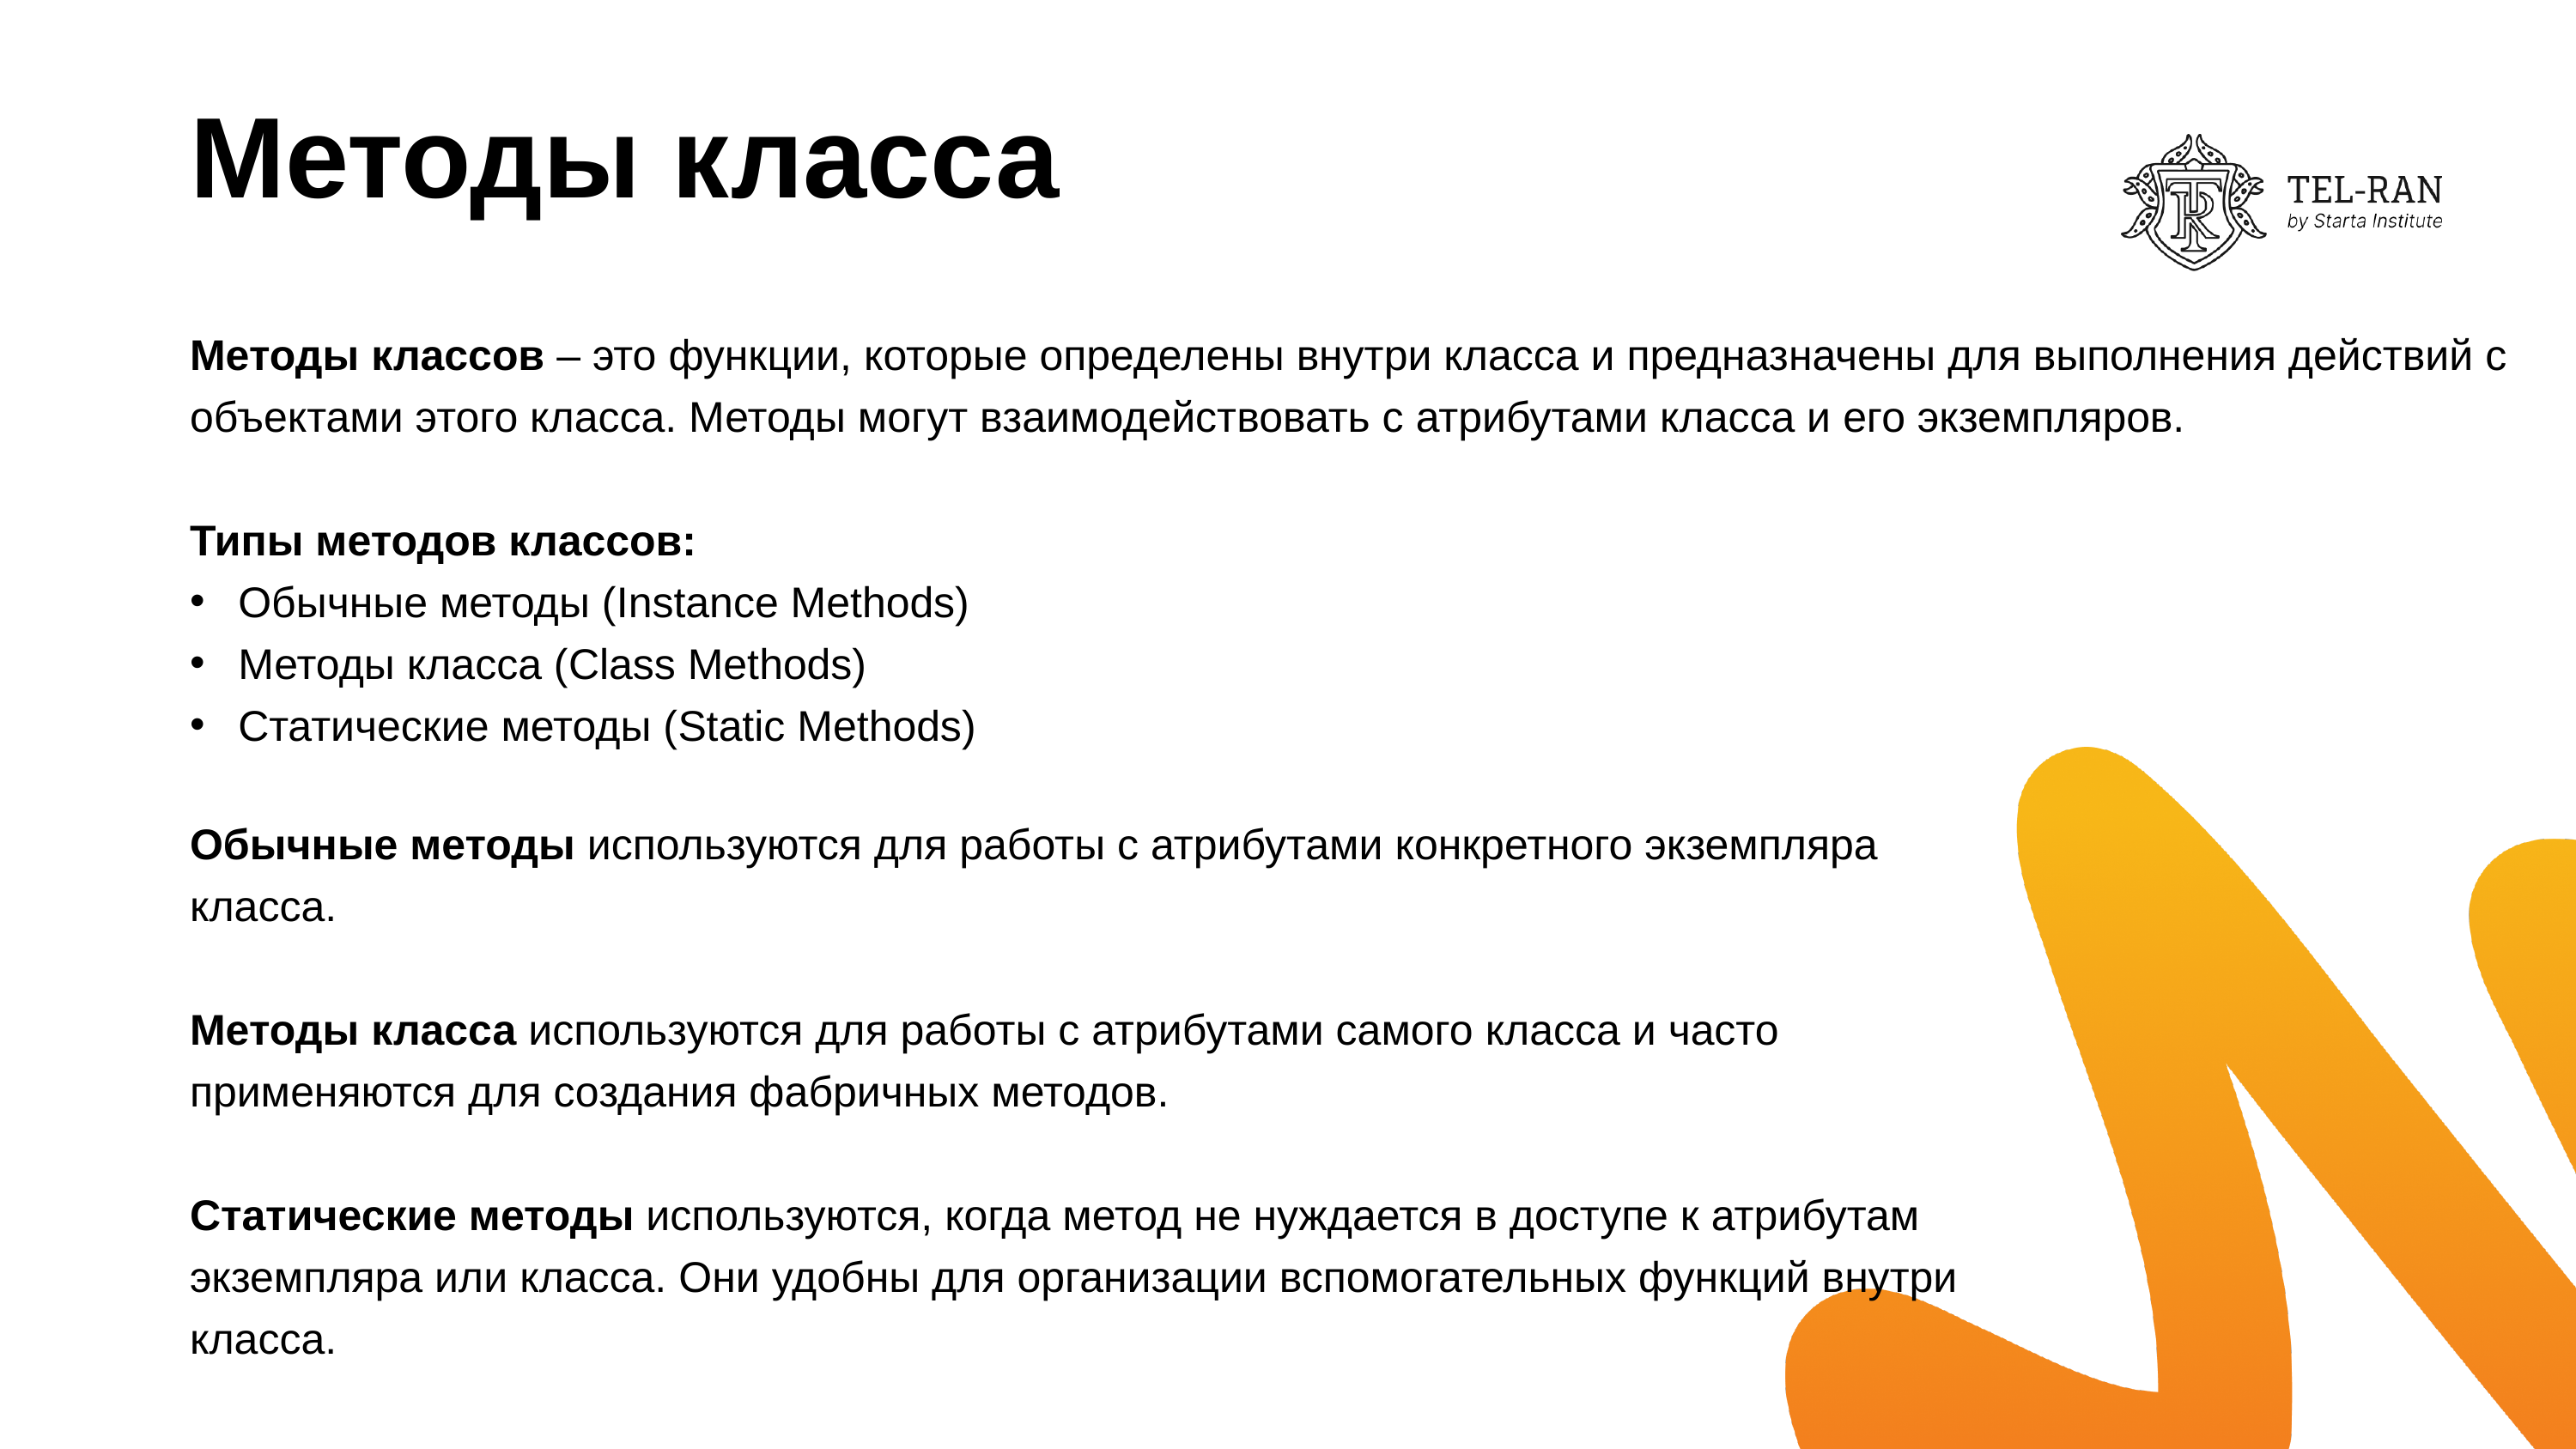

# Методы класса
Методы классов – это функции, которые определены внутри класса и предназначены для выполнения действий с объектами этого класса. Методы могут взаимодействовать с атрибутами класса и его экземпляров.

Типы методов классов:
Обычные методы (Instance Methods)
Методы класса (Class Methods)
Статические методы (Static Methods)
Обычные методы используются для работы с атрибутами конкретного экземпляра класса.

Методы класса используются для работы с атрибутами самого класса и часто применяются для создания фабричных методов.

Статические методы используются, когда метод не нуждается в доступе к атрибутам экземпляра или класса. Они удобны для организации вспомогательных функций внутри класса.